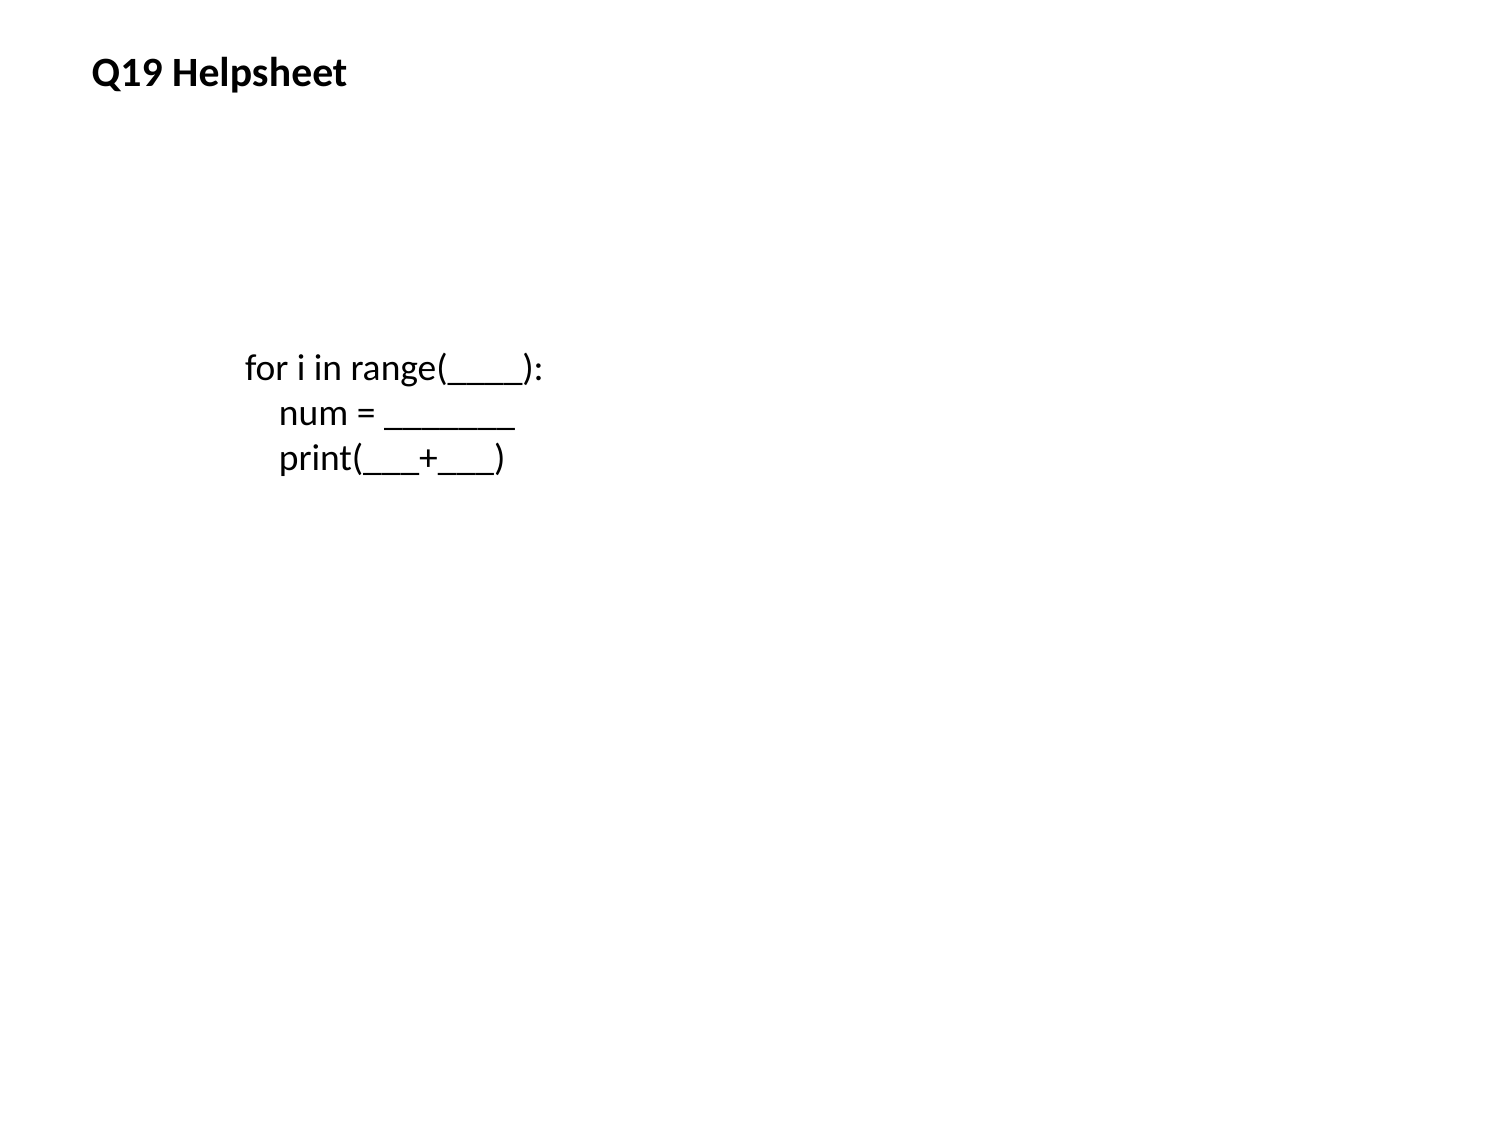

Q19 Helpsheet

for i in range(____):
    num = _______
    print(___+___)